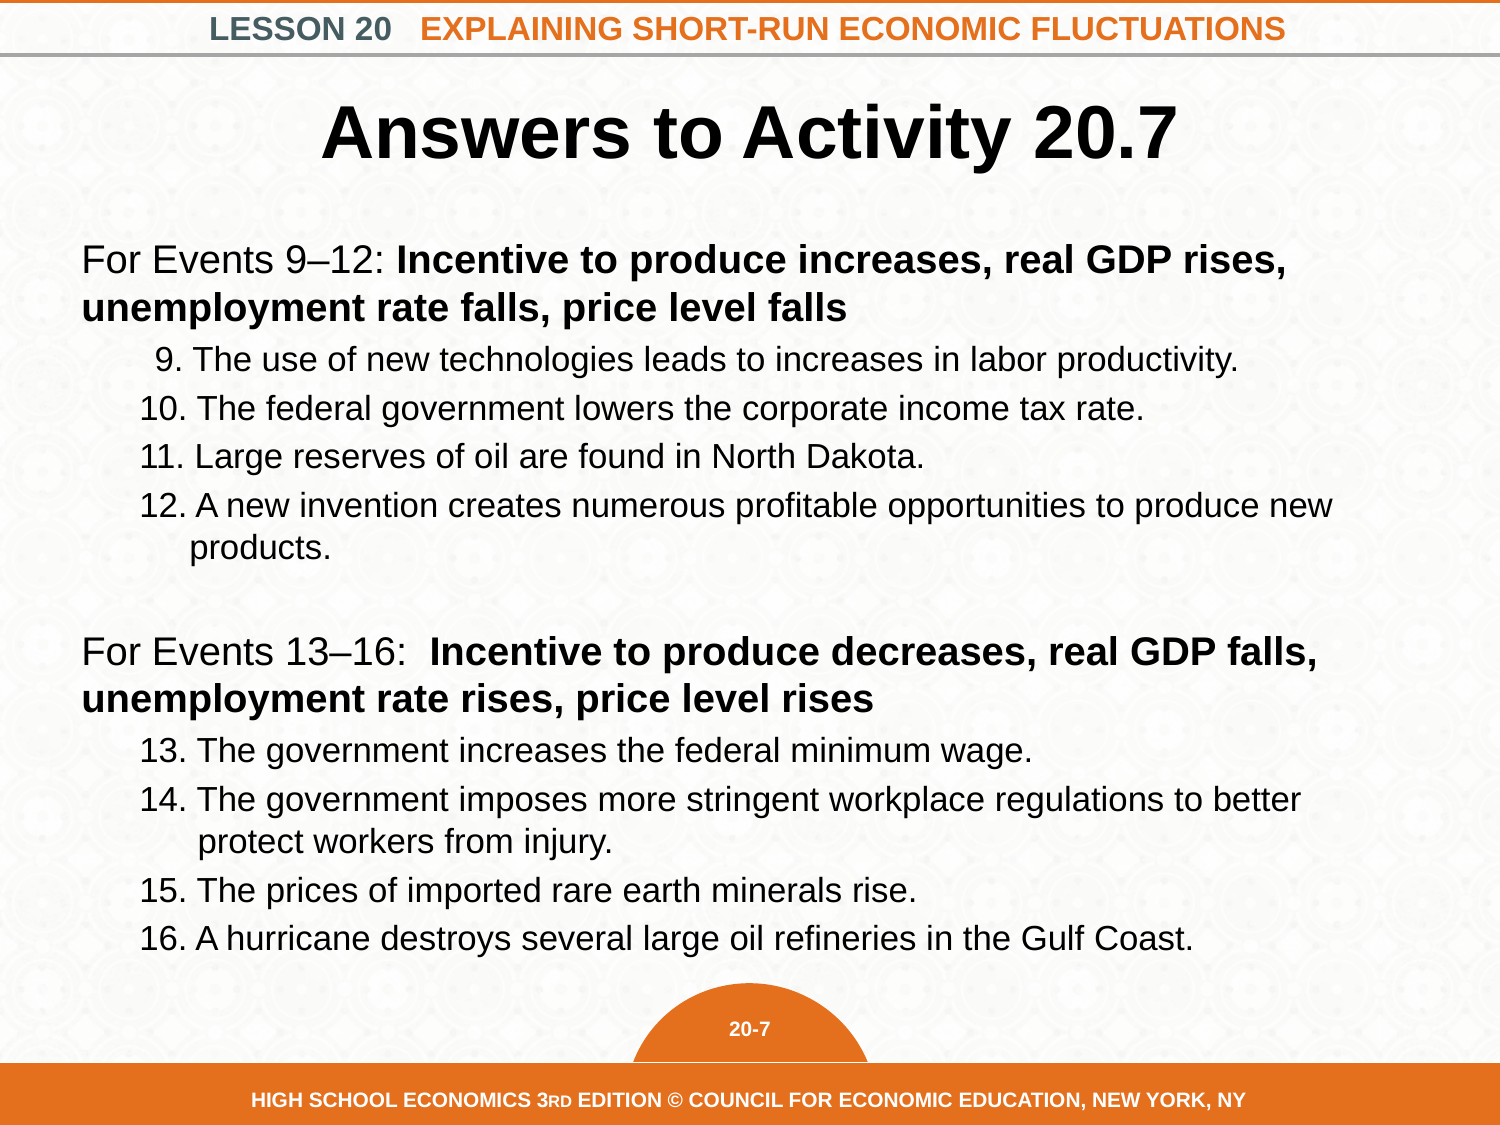

# Answers to Activity 20.7

For Events 9–12: Incentive to produce increases, real GDP rises, unemployment rate falls, price level falls
  9. The use of new technologies leads to increases in labor productivity.
10. The federal government lowers the corporate income tax rate.
11. Large reserves of oil are found in North Dakota.
12. A new invention creates numerous profitable opportunities to produce new products.

For Events 13–16:  Incentive to produce decreases, real GDP falls, unemployment rate rises, price level rises
13. The government increases the federal minimum wage.
14. The government imposes more stringent workplace regulations to better protect workers from injury.
15. The prices of imported rare earth minerals rise.
16. A hurricane destroys several large oil refineries in the Gulf Coast.